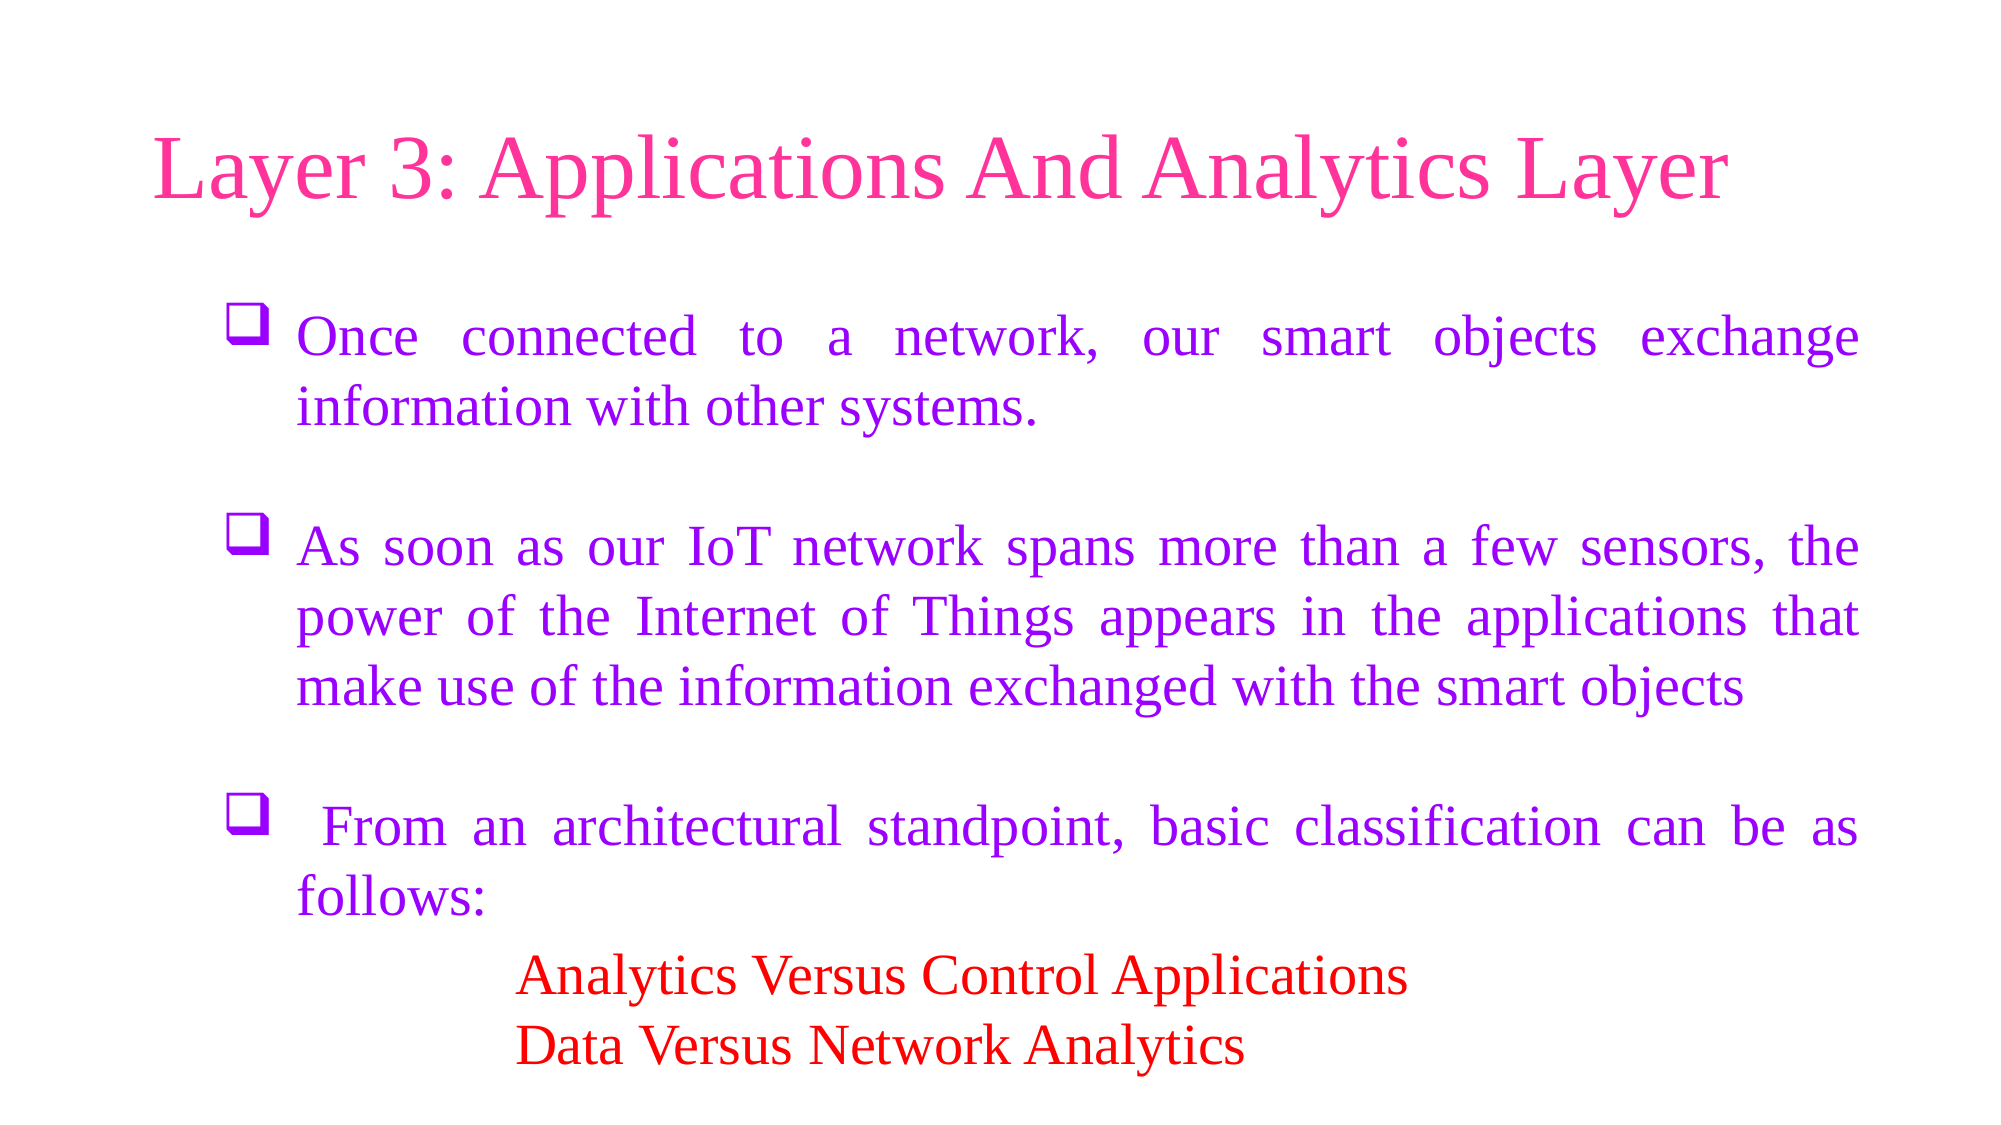

# Layer 3: Applications And Analytics Layer
Once connected to a network, our smart objects exchange information with other systems.

As soon as our IoT network spans more than a few sensors, the power of the Internet of Things appears in the applications that make use of the information exchanged with the smart objects

 From an architectural standpoint, basic classification can be as follows:
Analytics Versus Control Applications
Data Versus Network Analytics